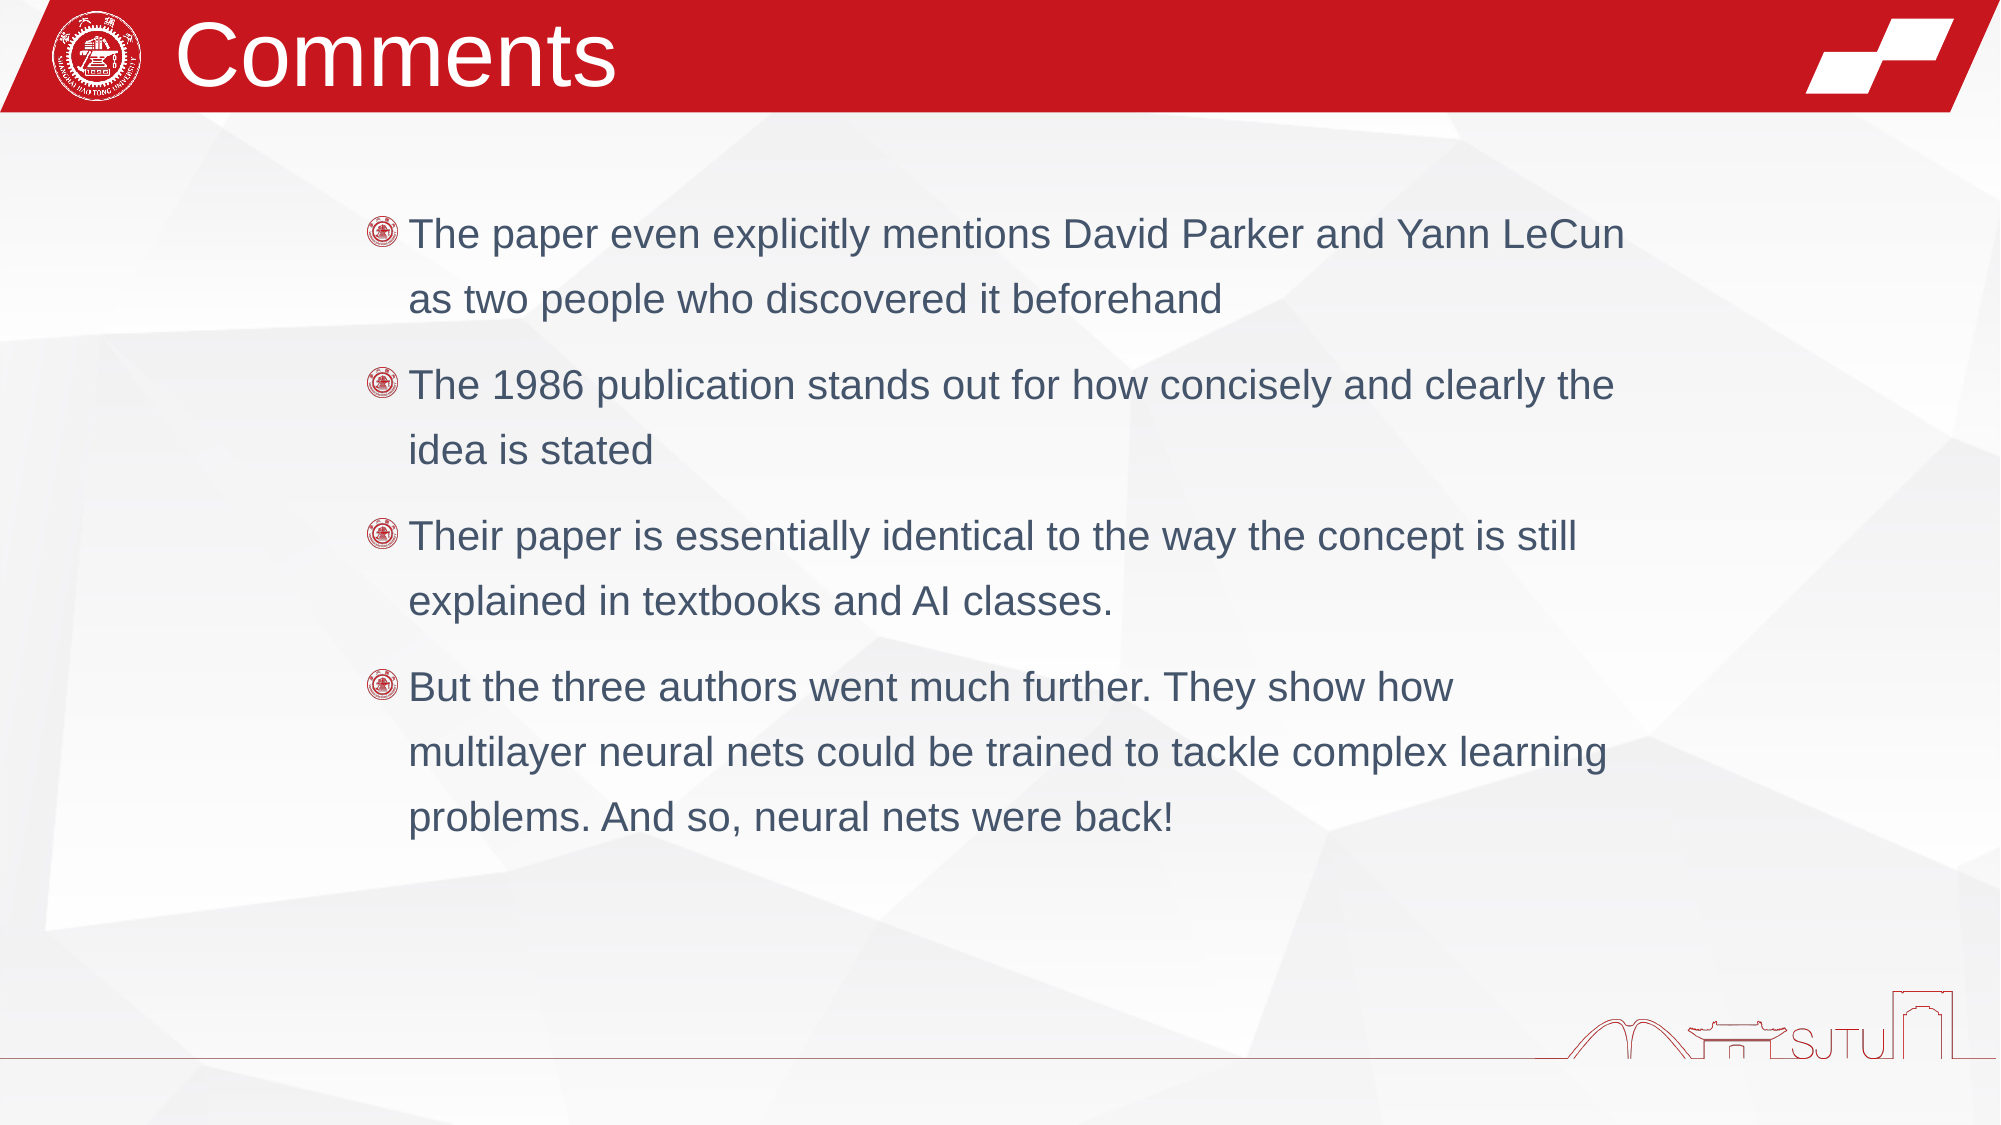

# Comments
The paper even explicitly mentions David Parker and Yann LeCun as two people who discovered it beforehand
The 1986 publication stands out for how concisely and clearly the idea is stated
Their paper is essentially identical to the way the concept is still explained in textbooks and AI classes.
But the three authors went much further. They show how multilayer neural nets could be trained to tackle complex learning problems. And so, neural nets were back!